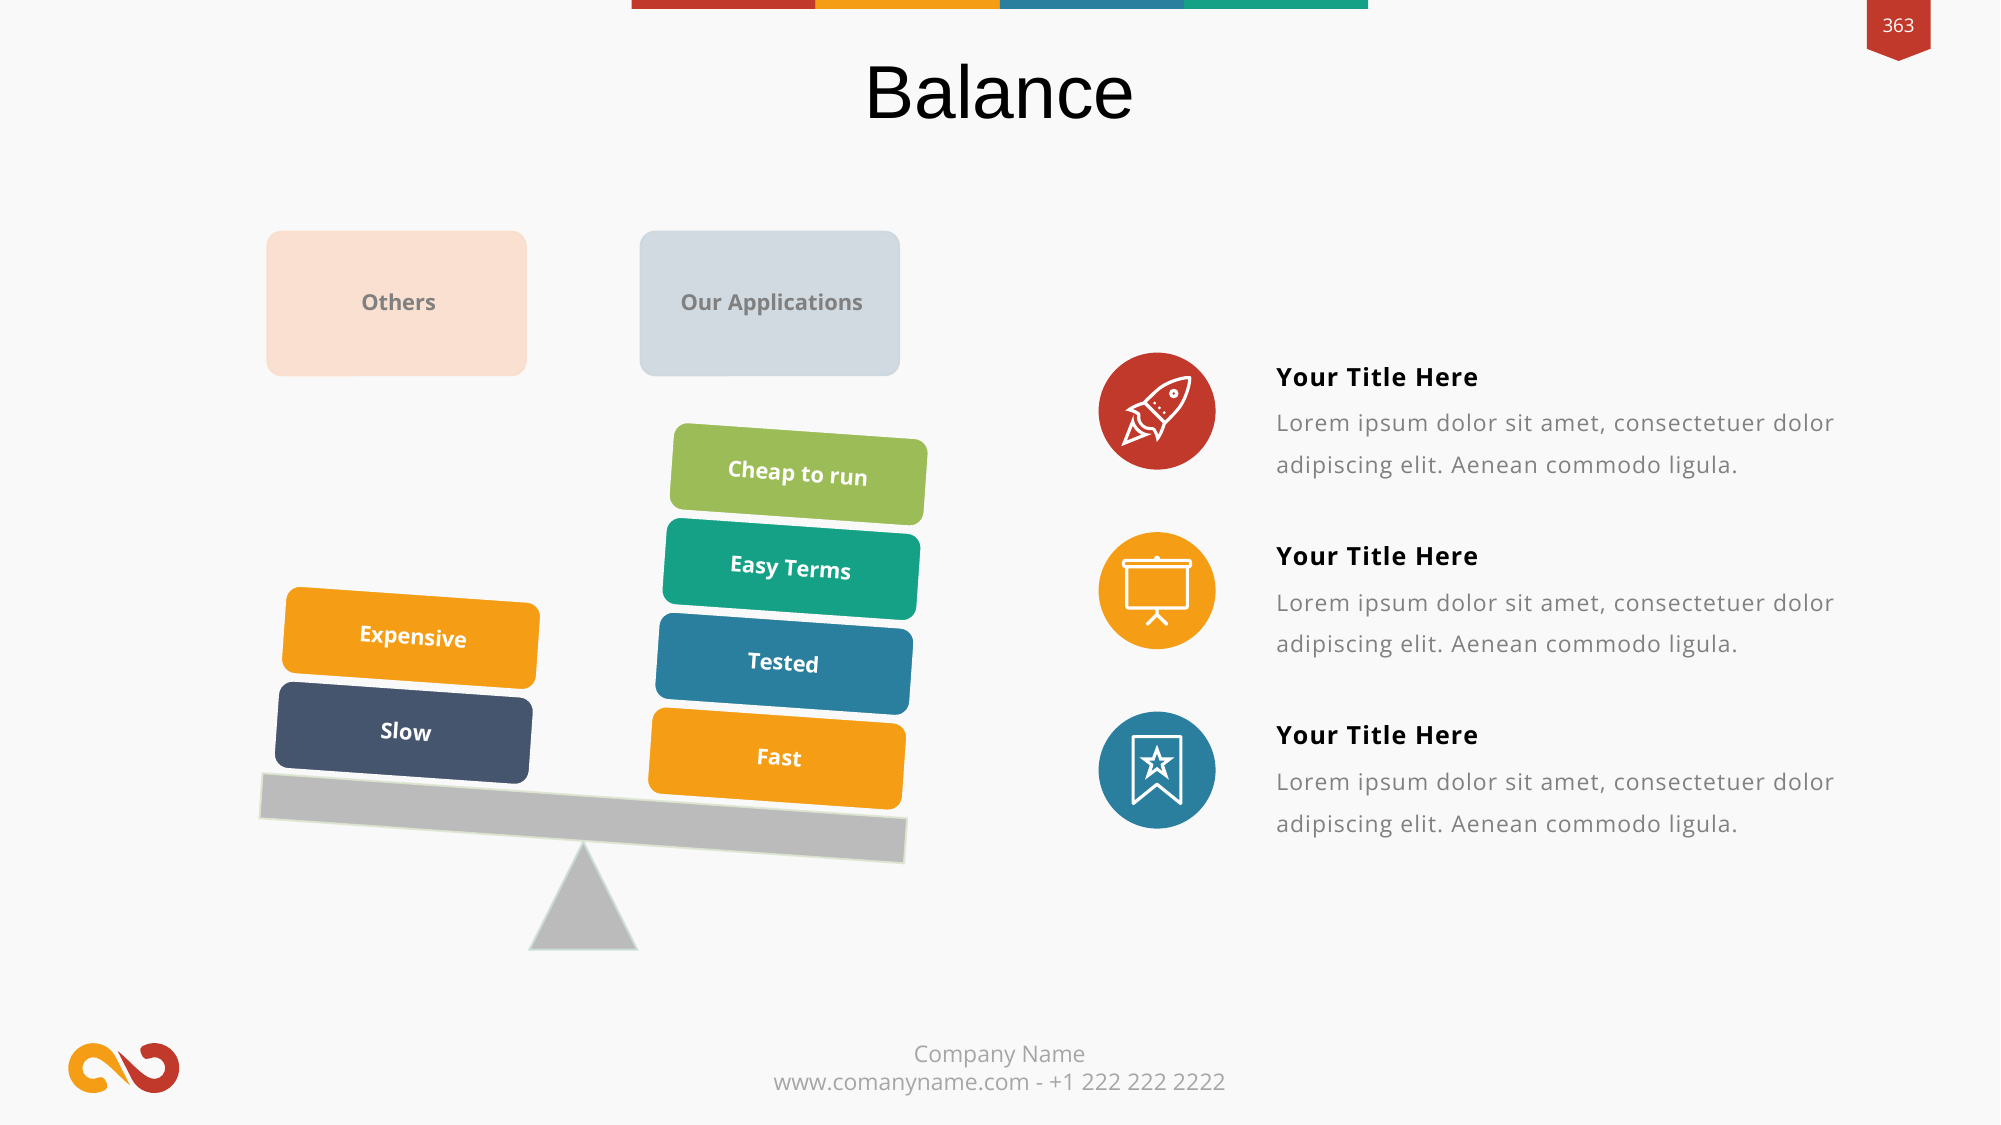

Balance
Others
Our Applications
Fast
Tested
Easy Terms
Cheap to run
Slow
Expensive
Your Title Here

Lorem ipsum dolor sit amet, consectetuer dolor adipiscing elit. Aenean commodo ligula.
Your Title Here

Lorem ipsum dolor sit amet, consectetuer dolor adipiscing elit. Aenean commodo ligula.
Your Title Here

Lorem ipsum dolor sit amet, consectetuer dolor adipiscing elit. Aenean commodo ligula.